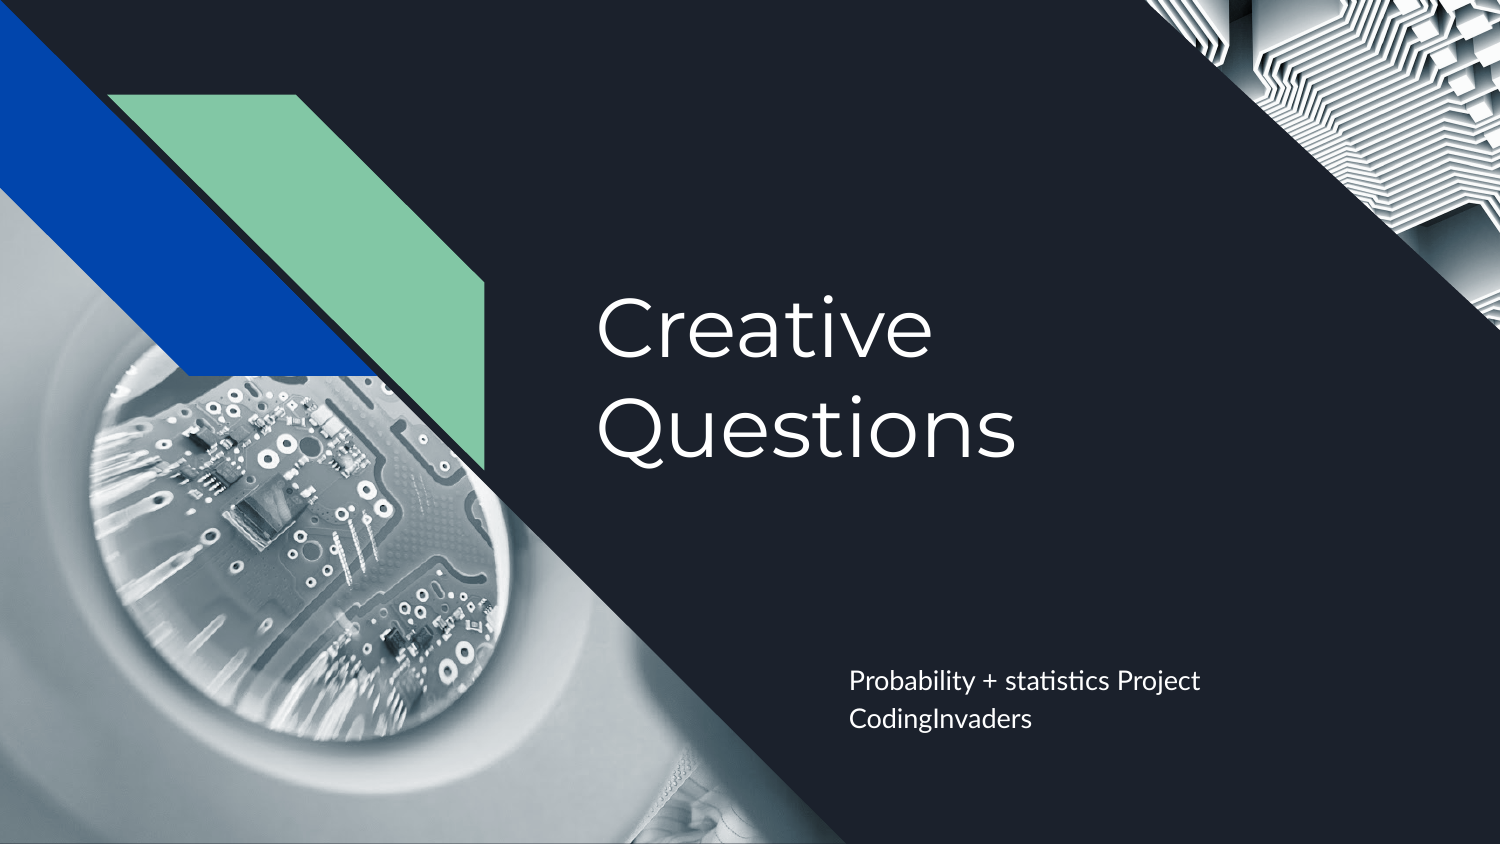

# Creative
Questions
Probability + statistics Project
CodingInvaders